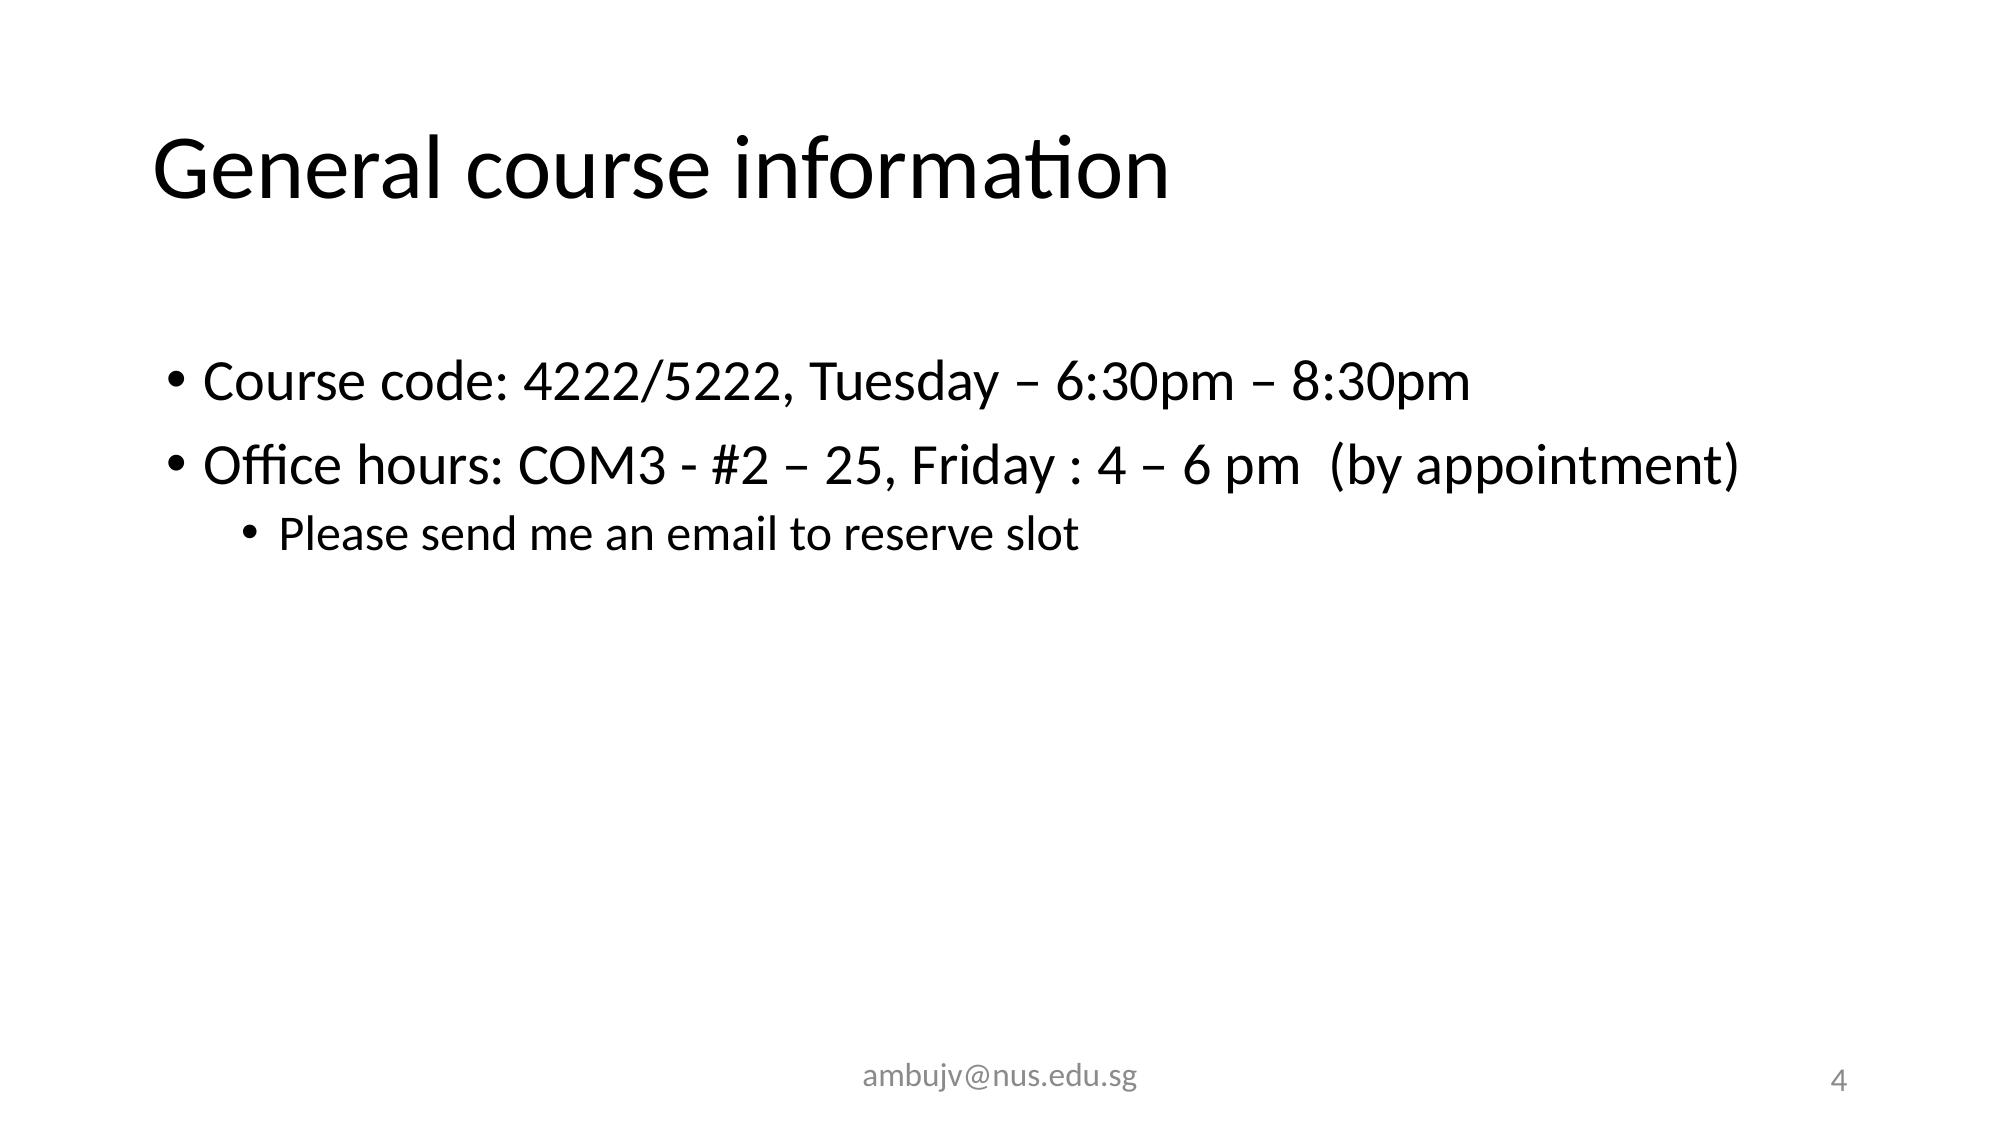

# General course information
Course code: 4222/5222, Tuesday – 6:30pm – 8:30pm
Office hours: COM3 - #2 – 25, Friday : 4 – 6 pm  (by appointment)
Please send me an email to reserve slot
ambujv@nus.edu.sg
4